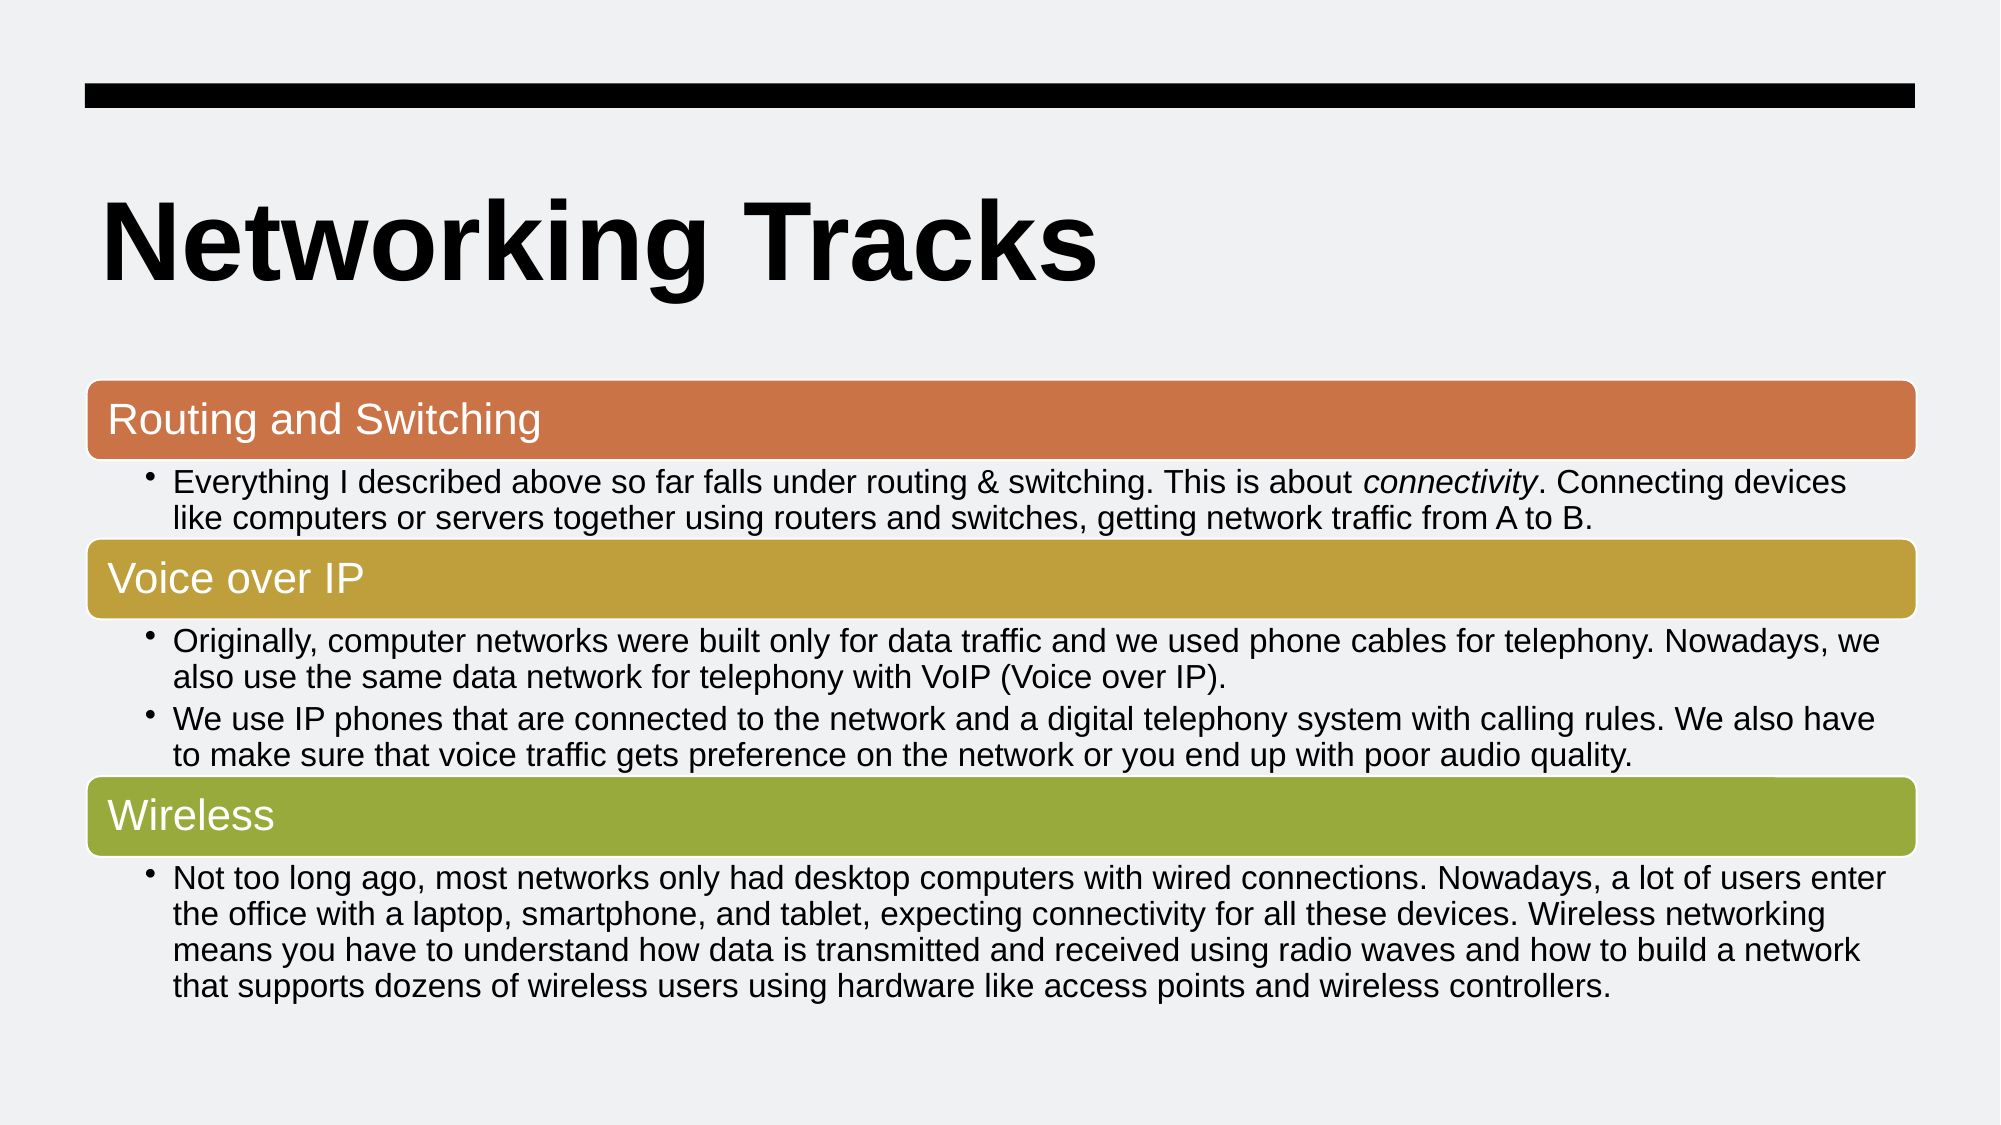

# Networking Tracks
Routing and Switching
Everything I described above so far falls under routing & switching. This is about connectivity. Connecting devices like computers or servers together using routers and switches, getting network traffic from A to B.
Voice over IP
Originally, computer networks were built only for data traffic and we used phone cables for telephony. Nowadays, we also use the same data network for telephony with VoIP (Voice over IP).
We use IP phones that are connected to the network and a digital telephony system with calling rules. We also have to make sure that voice traffic gets preference on the network or you end up with poor audio quality.
Wireless
Not too long ago, most networks only had desktop computers with wired connections. Nowadays, a lot of users enter the office with a laptop, smartphone, and tablet, expecting connectivity for all these devices. Wireless networking means you have to understand how data is transmitted and received using radio waves and how to build a network that supports dozens of wireless users using hardware like access points and wireless controllers.